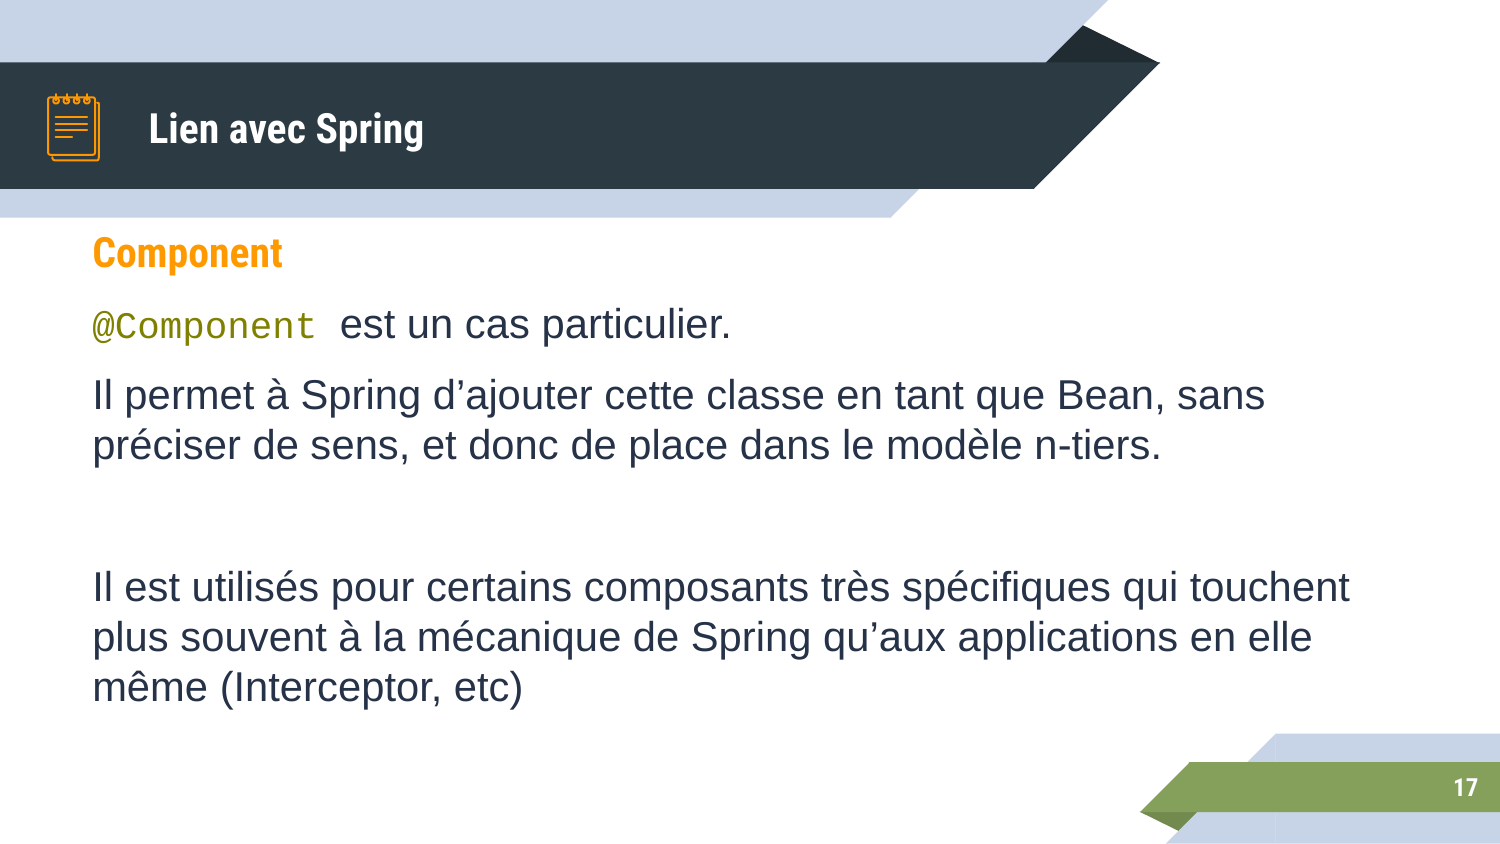

# Lien avec Spring

Component
@Component est un cas particulier.
Il permet à Spring d’ajouter cette classe en tant que Bean, sans préciser de sens, et donc de place dans le modèle n-tiers.

Il est utilisés pour certains composants très spécifiques qui touchent plus souvent à la mécanique de Spring qu’aux applications en elle même (Interceptor, etc)

17